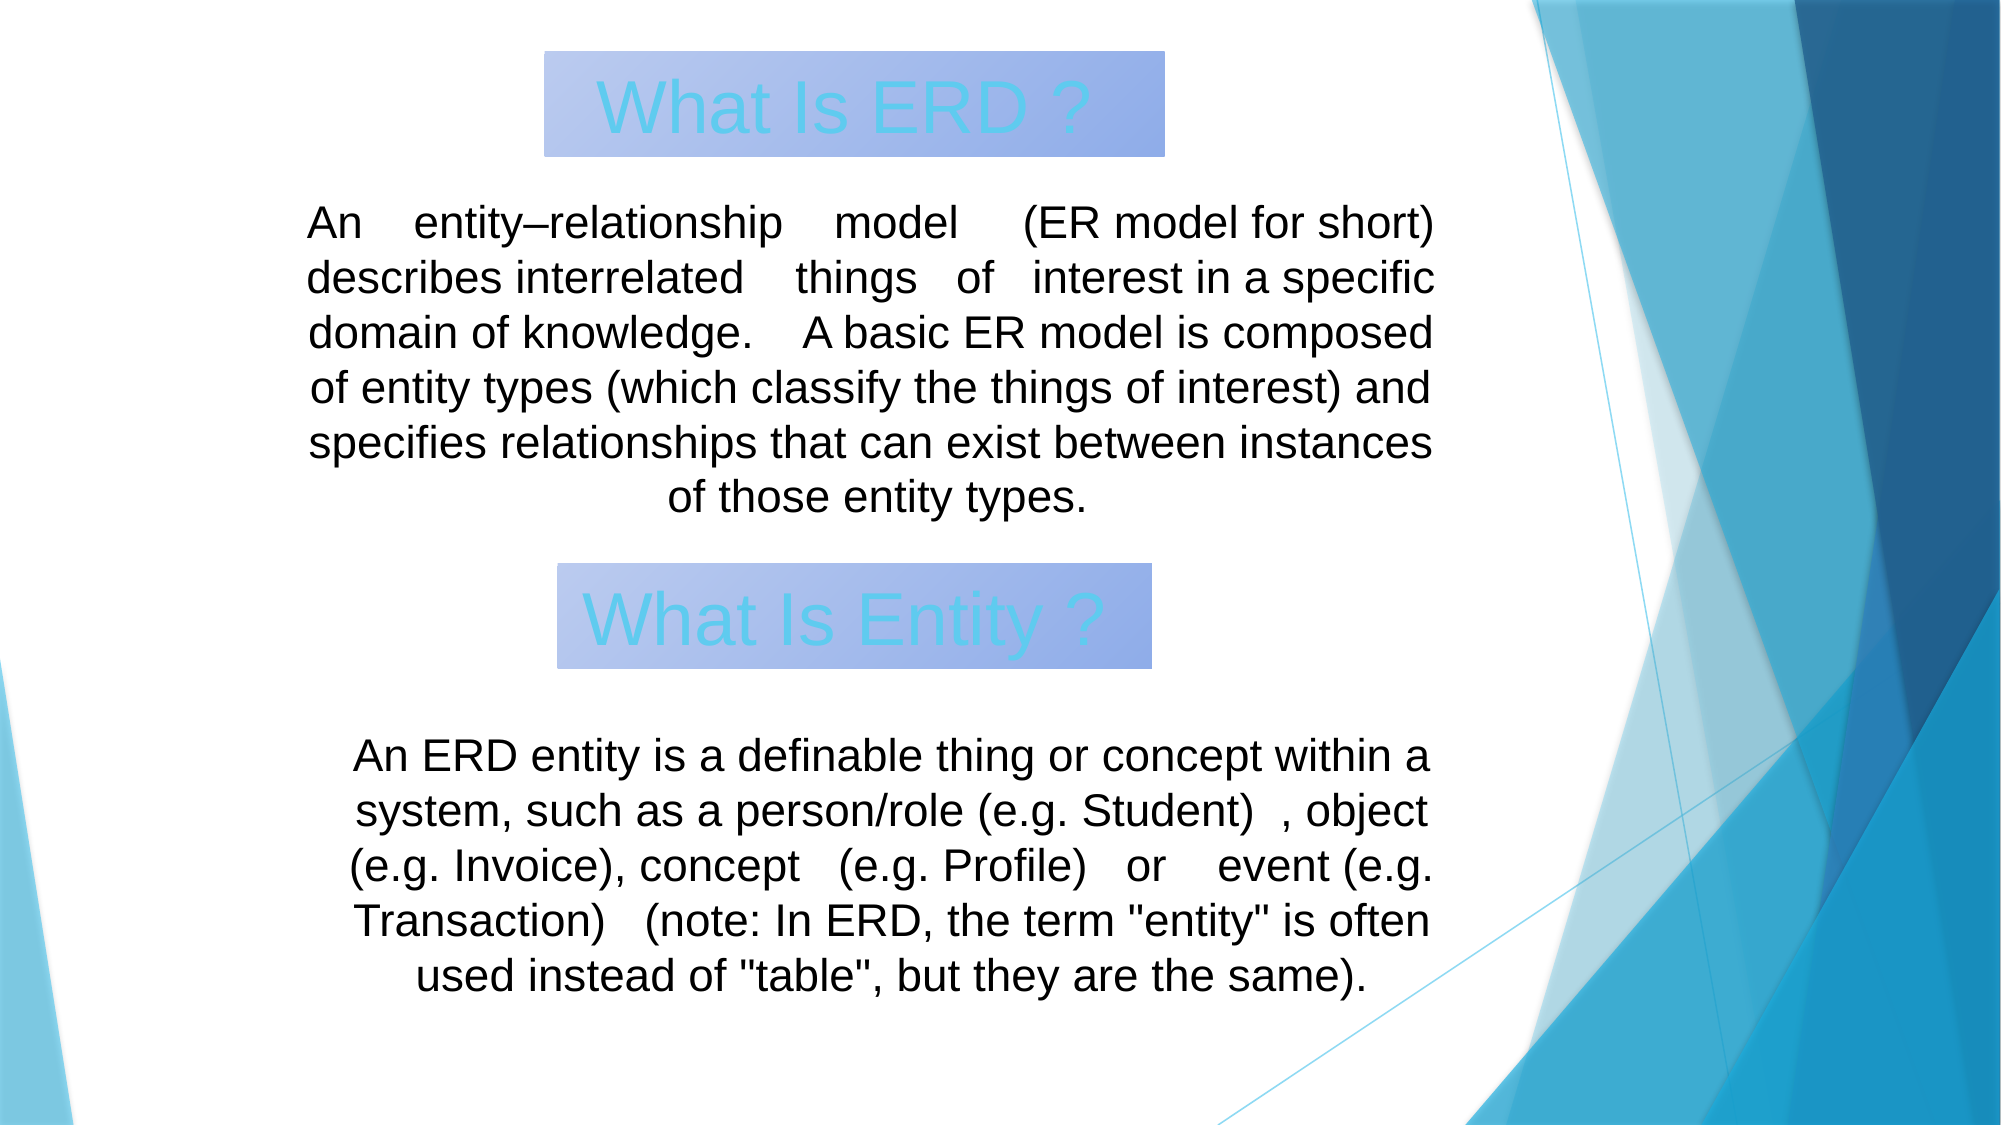

What Is ERD ?
An    entity–relationship    model     (ER model for short)
describes interrelated    things   of   interest in a specific
domain of knowledge.    A basic ER model is composed
of entity types (which classify the things of interest) and
specifies relationships that can exist between instances
of those entity types.

What Is Entity ?
An ERD entity is a definable thing or concept within a
system, such as a person/role (e.g. Student)  , object
(e.g. Invoice), concept   (e.g. Profile)   or    event (e.g.
Transaction)   (note: In ERD, the term "entity" is often
used instead of "table", but they are the same).